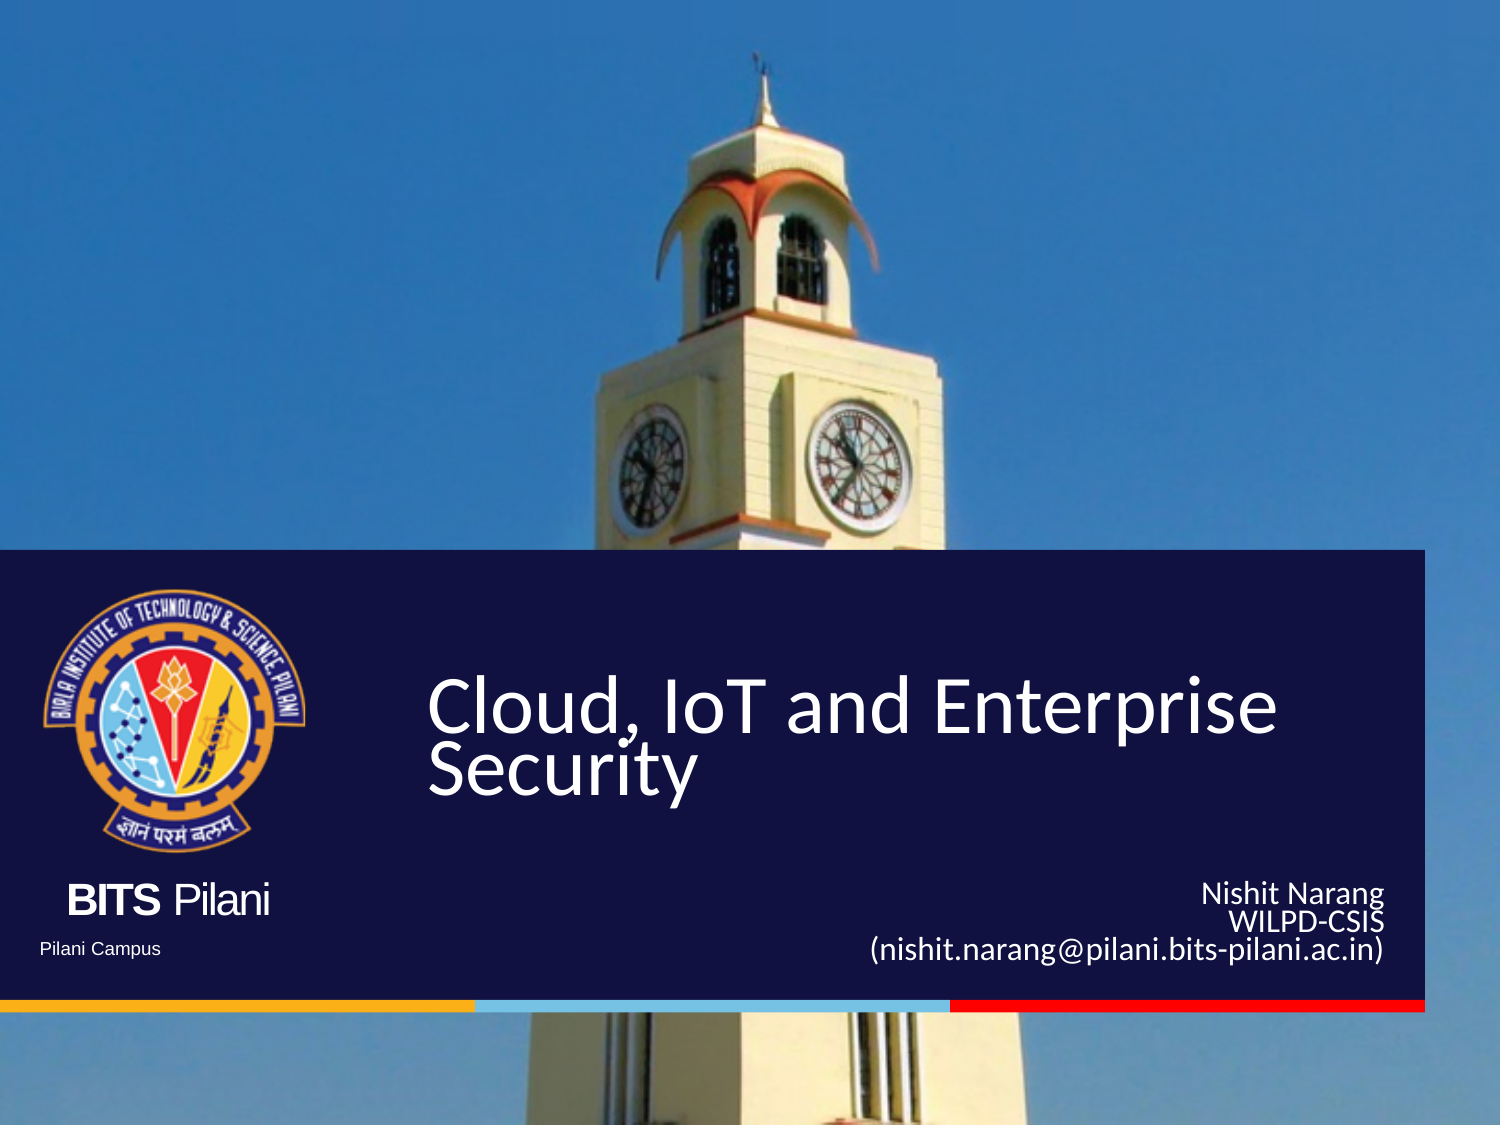

# Cloud, IoT and Enterprise Security
Nishit Narang
WILPD-CSIS
(nishit.narang@pilani.bits-pilani.ac.in)